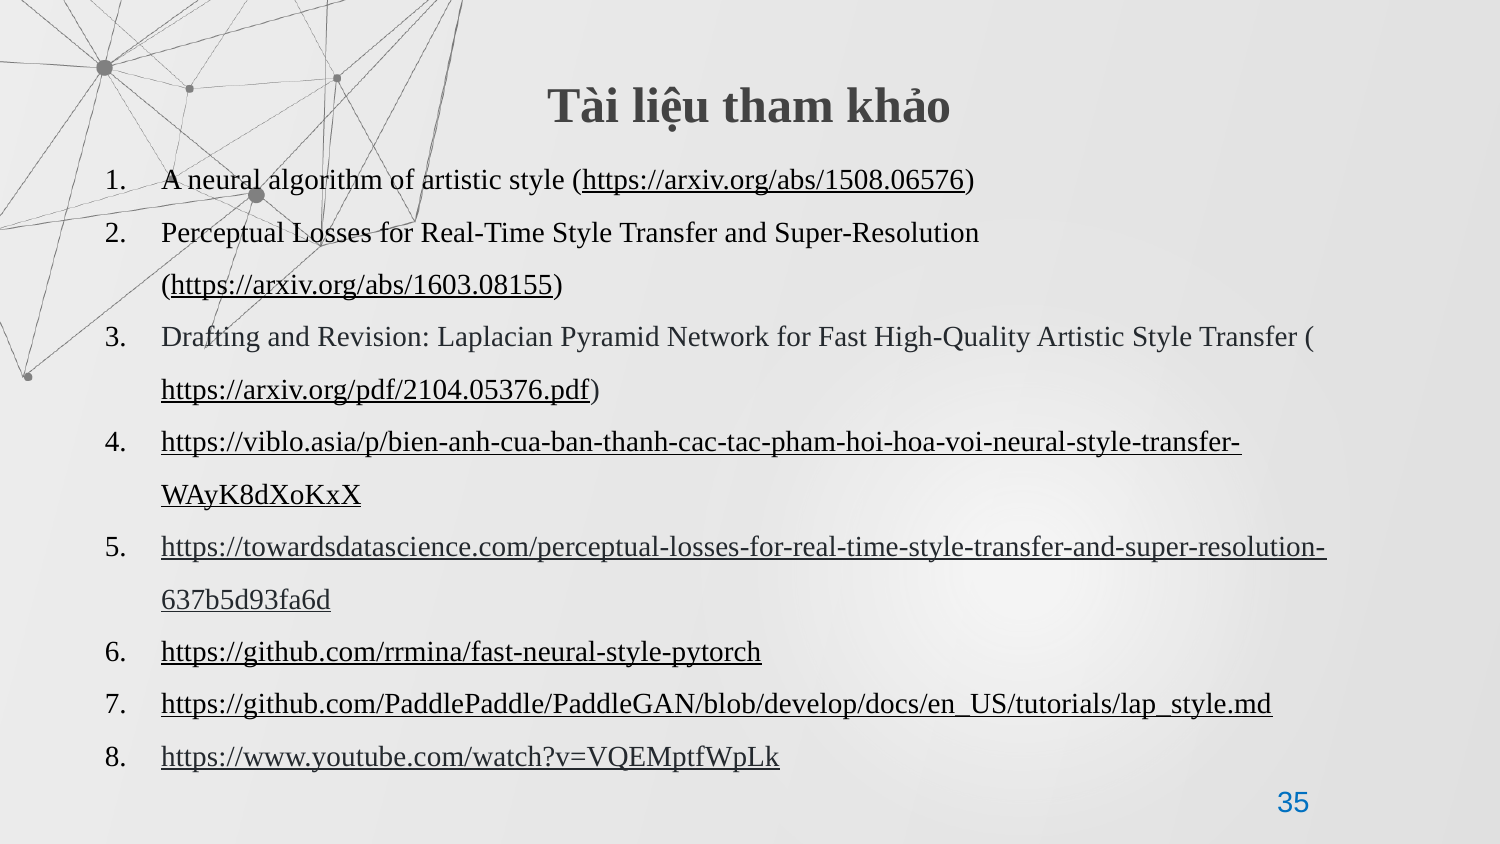

Tài liệu tham khảo
A neural algorithm of artistic style (https://arxiv.org/abs/1508.06576)
Perceptual Losses for Real-Time Style Transfer and Super-Resolution (https://arxiv.org/abs/1603.08155)
Drafting and Revision: Laplacian Pyramid Network for Fast High-Quality Artistic Style Transfer (https://arxiv.org/pdf/2104.05376.pdf)
https://viblo.asia/p/bien-anh-cua-ban-thanh-cac-tac-pham-hoi-hoa-voi-neural-style-transfer-WAyK8dXoKxX
https://towardsdatascience.com/perceptual-losses-for-real-time-style-transfer-and-super-resolution-637b5d93fa6d
https://github.com/rrmina/fast-neural-style-pytorch
https://github.com/PaddlePaddle/PaddleGAN/blob/develop/docs/en_US/tutorials/lap_style.md
https://www.youtube.com/watch?v=VQEMptfWpLk
35